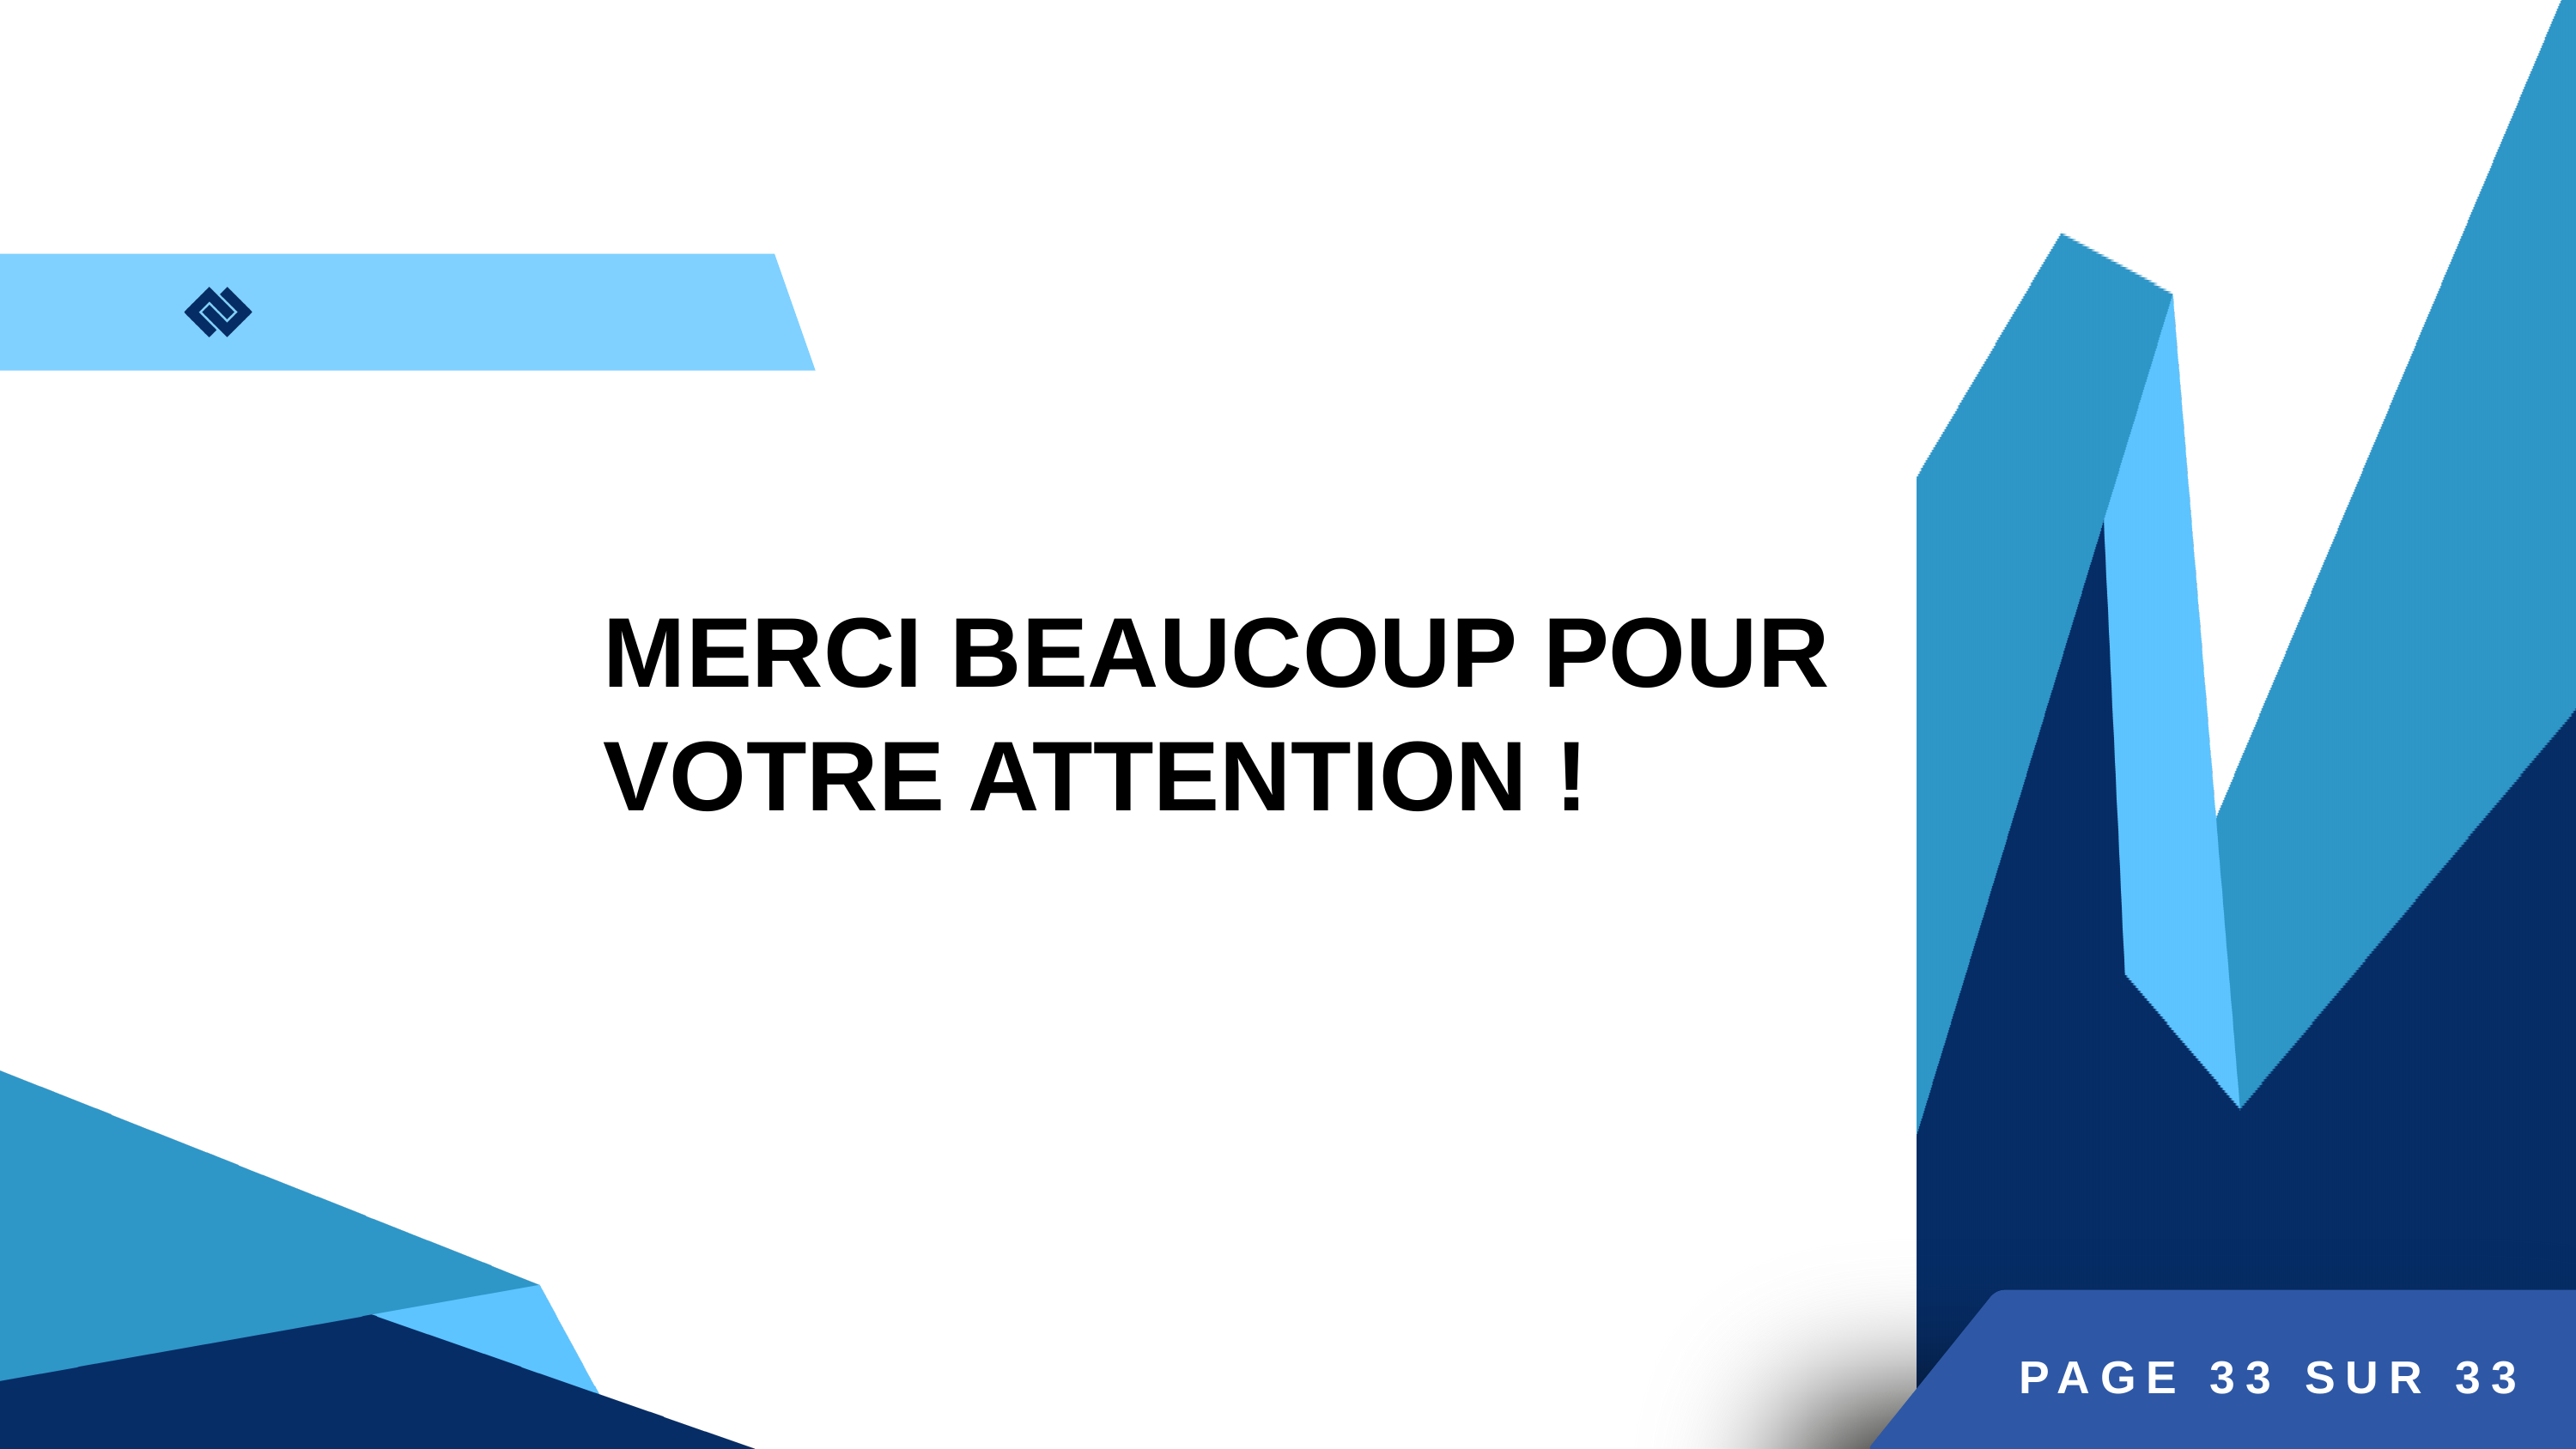

MERCI BEAUCOUP POUR VOTRE ATTENTION !

PAGE 33 SUR 33